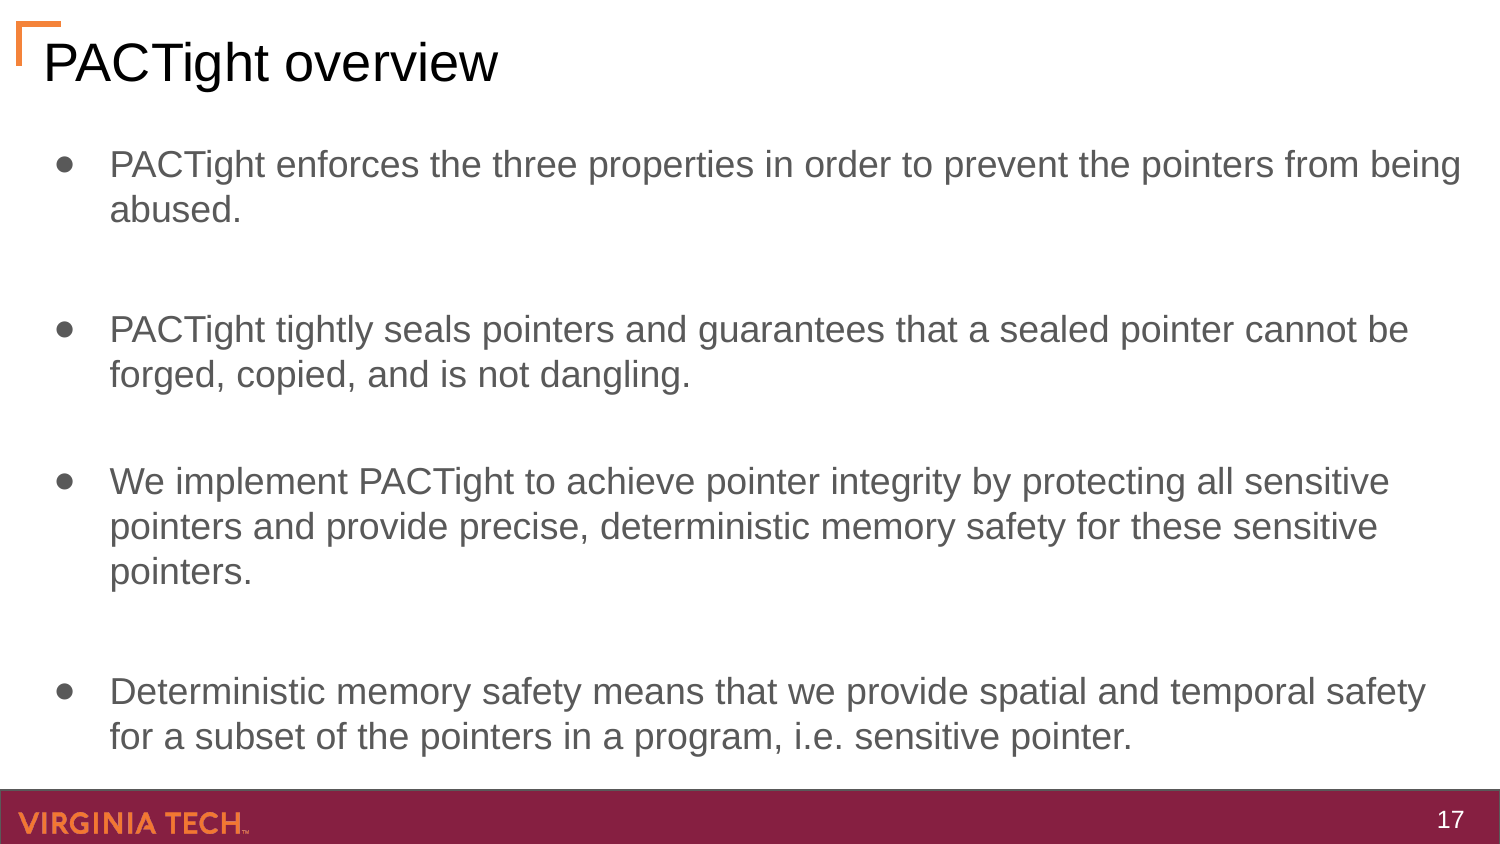

# PACTight overview

PACTight enforces the three properties in order to prevent the pointers from being abused.

PACTight tightly seals pointers and guarantees that a sealed pointer cannot be forged, copied, and is not dangling.

We implement PACTight to achieve pointer integrity by protecting all sensitive pointers and provide precise, deterministic memory safety for these sensitive pointers.

Deterministic memory safety means that we provide spatial and temporal safety for a subset of the pointers in a program, i.e. sensitive pointer.

17